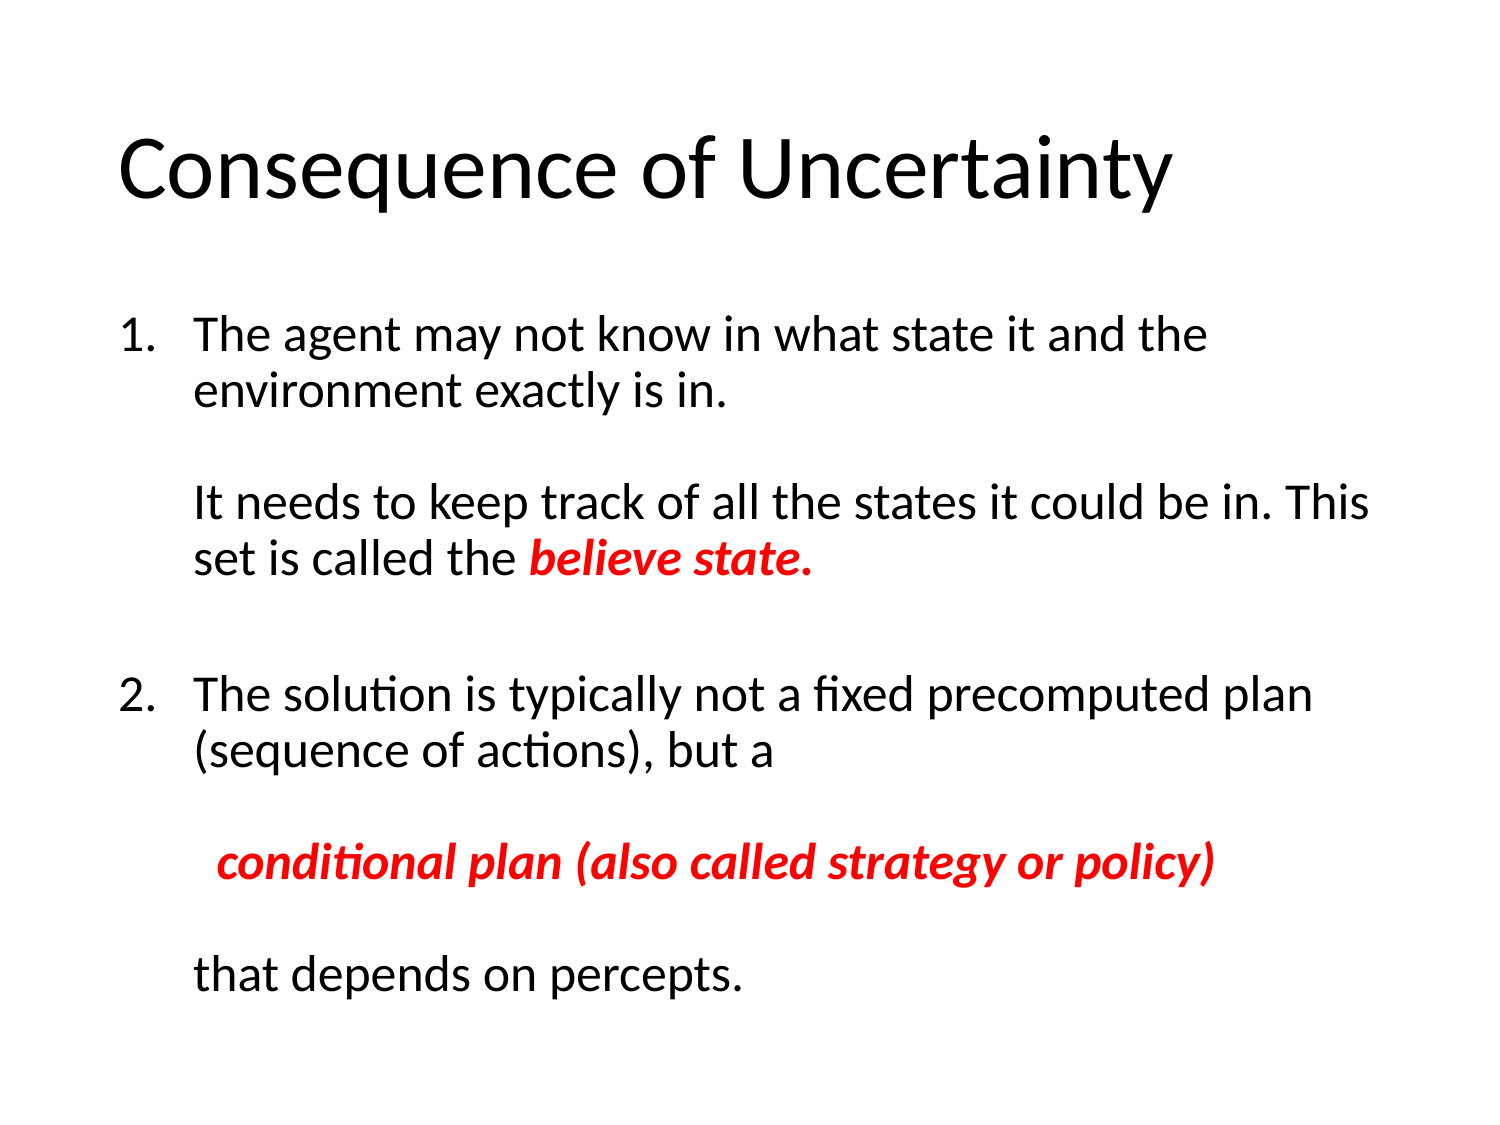

# Consequence of Uncertainty
The agent may not know in what state it and the environment exactly is in.
It needs to keep track of all the states it could be in. This set is called the believe state.
The solution is typically not a fixed precomputed plan (sequence of actions), but a
  conditional plan (also called strategy or policy)
that depends on percepts.